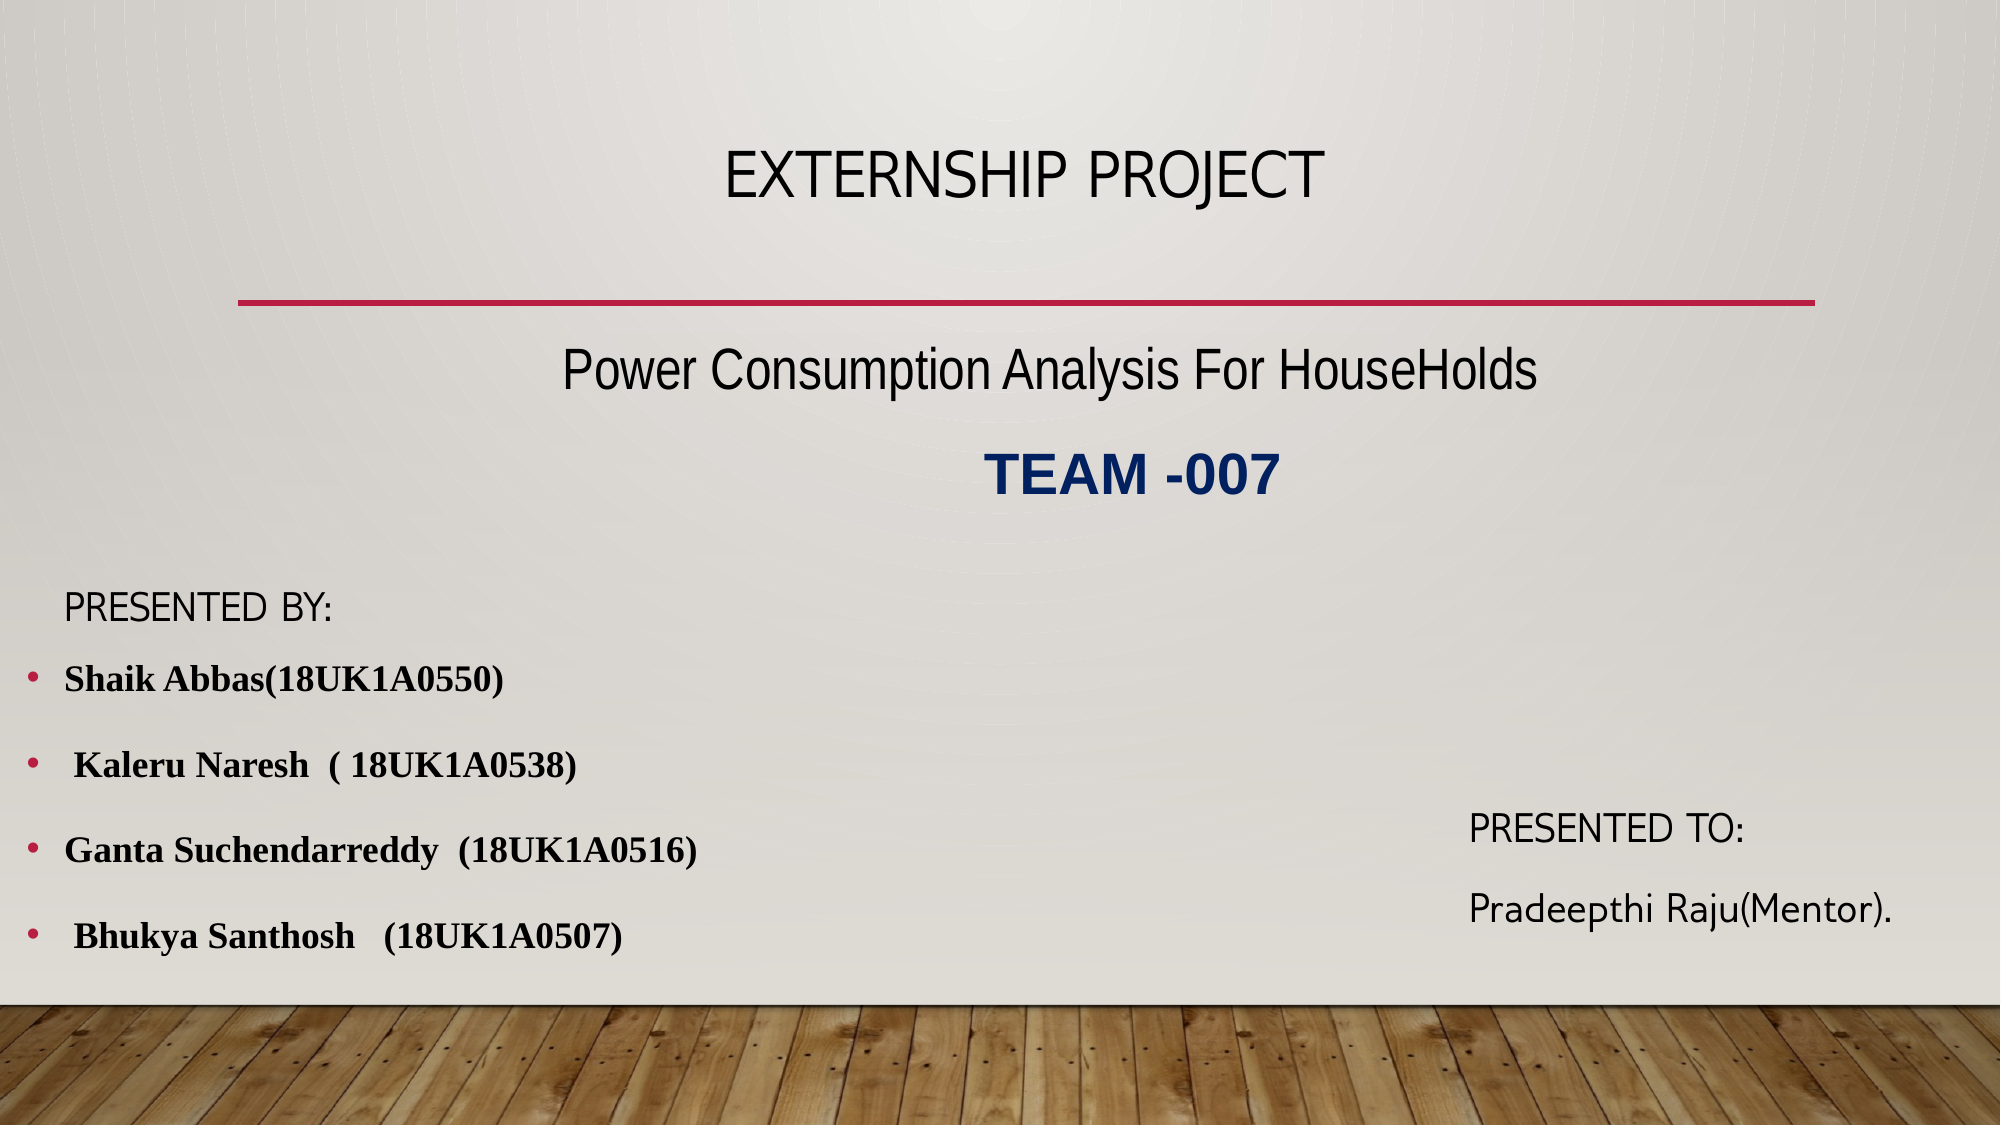

# ExternShip ProJect
 Power Consumption Analysis For HouseHolds
                           TEAM -007
   PRESENTED BY:
Shaik Abbas(18UK1A0550)
 Kaleru Naresh  ( 18UK1A0538)
Ganta Suchendarreddy  (18UK1A0516)
 Bhukya Santhosh   (18UK1A0507)

PRESENTED TO:
Pradeepthi Raju(Mentor).